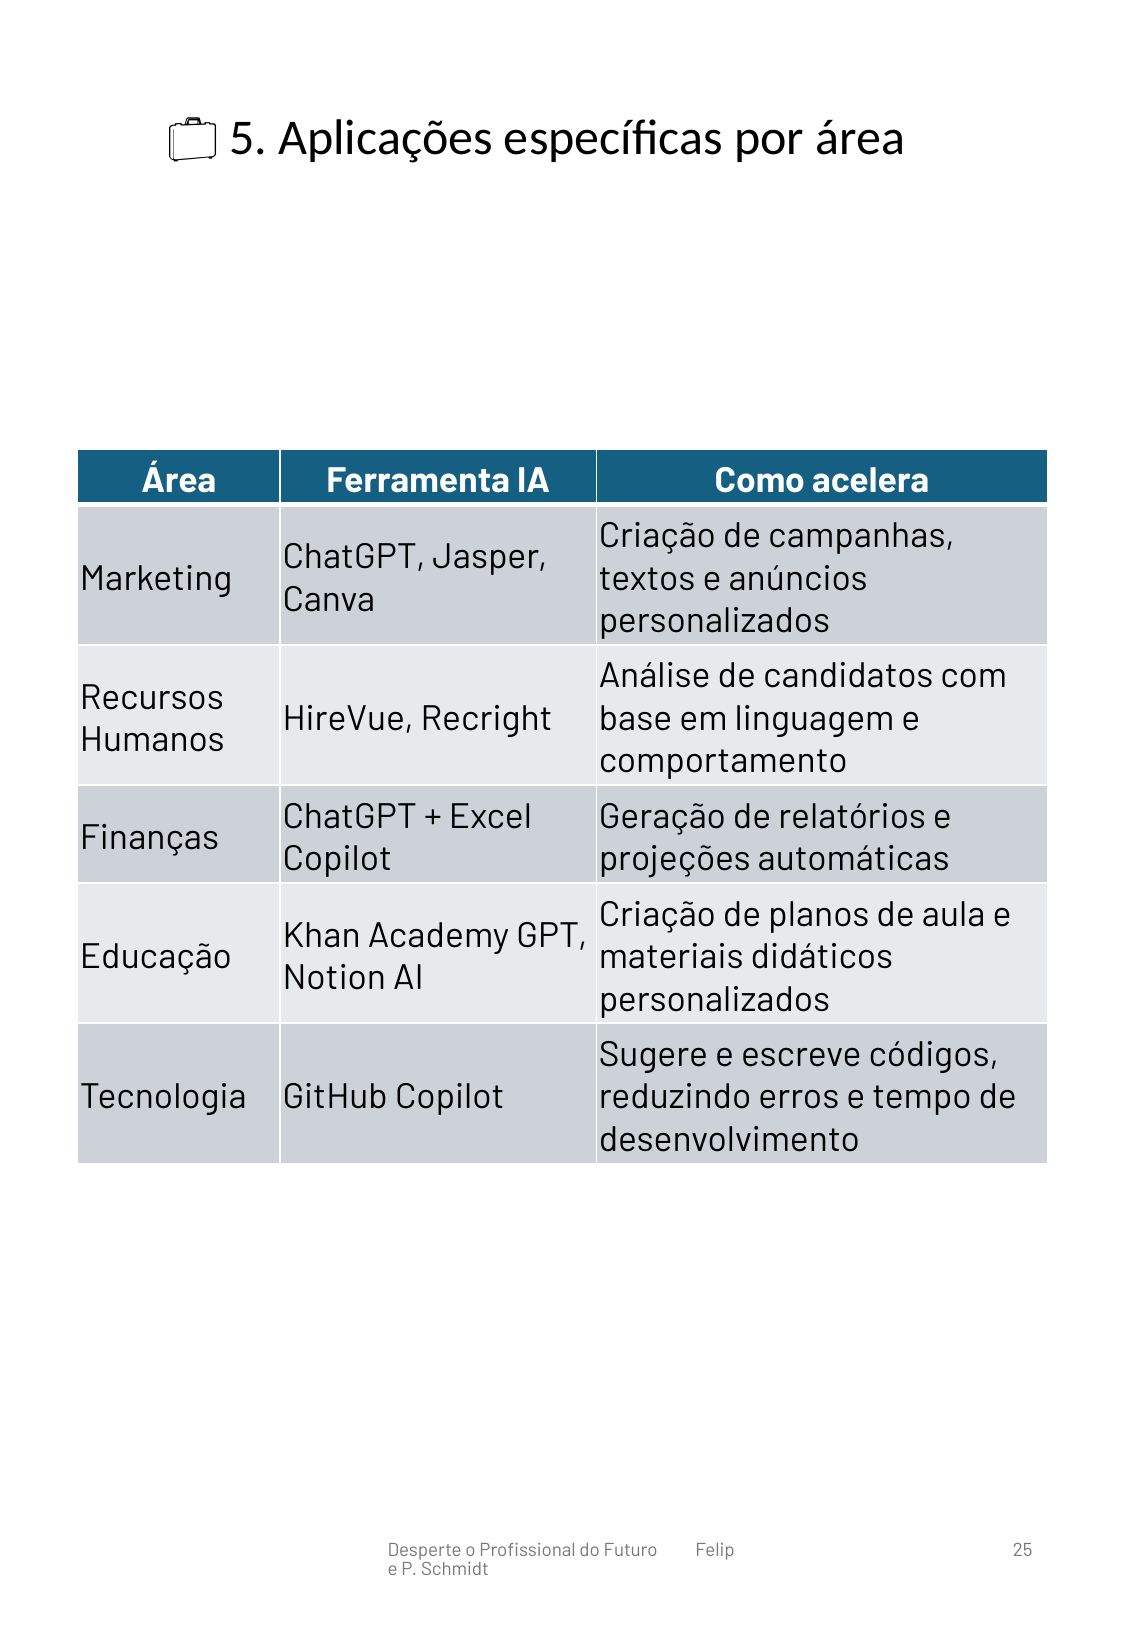

💼 5. Aplicações específicas por área

| Área | Ferramenta IA | Como acelera |
| --- | --- | --- |
| Marketing | ChatGPT, Jasper, Canva | Criação de campanhas, textos e anúncios personalizados |
| Recursos Humanos | HireVue, Recright | Análise de candidatos com base em linguagem e comportamento |
| Finanças | ChatGPT + Excel Copilot | Geração de relatórios e projeções automáticas |
| Educação | Khan Academy GPT, Notion AI | Criação de planos de aula e materiais didáticos personalizados |
| Tecnologia | GitHub Copilot | Sugere e escreve códigos, reduzindo erros e tempo de desenvolvimento |
Desperte o Profissional do Futuro          Felipe P. Schmidt
25